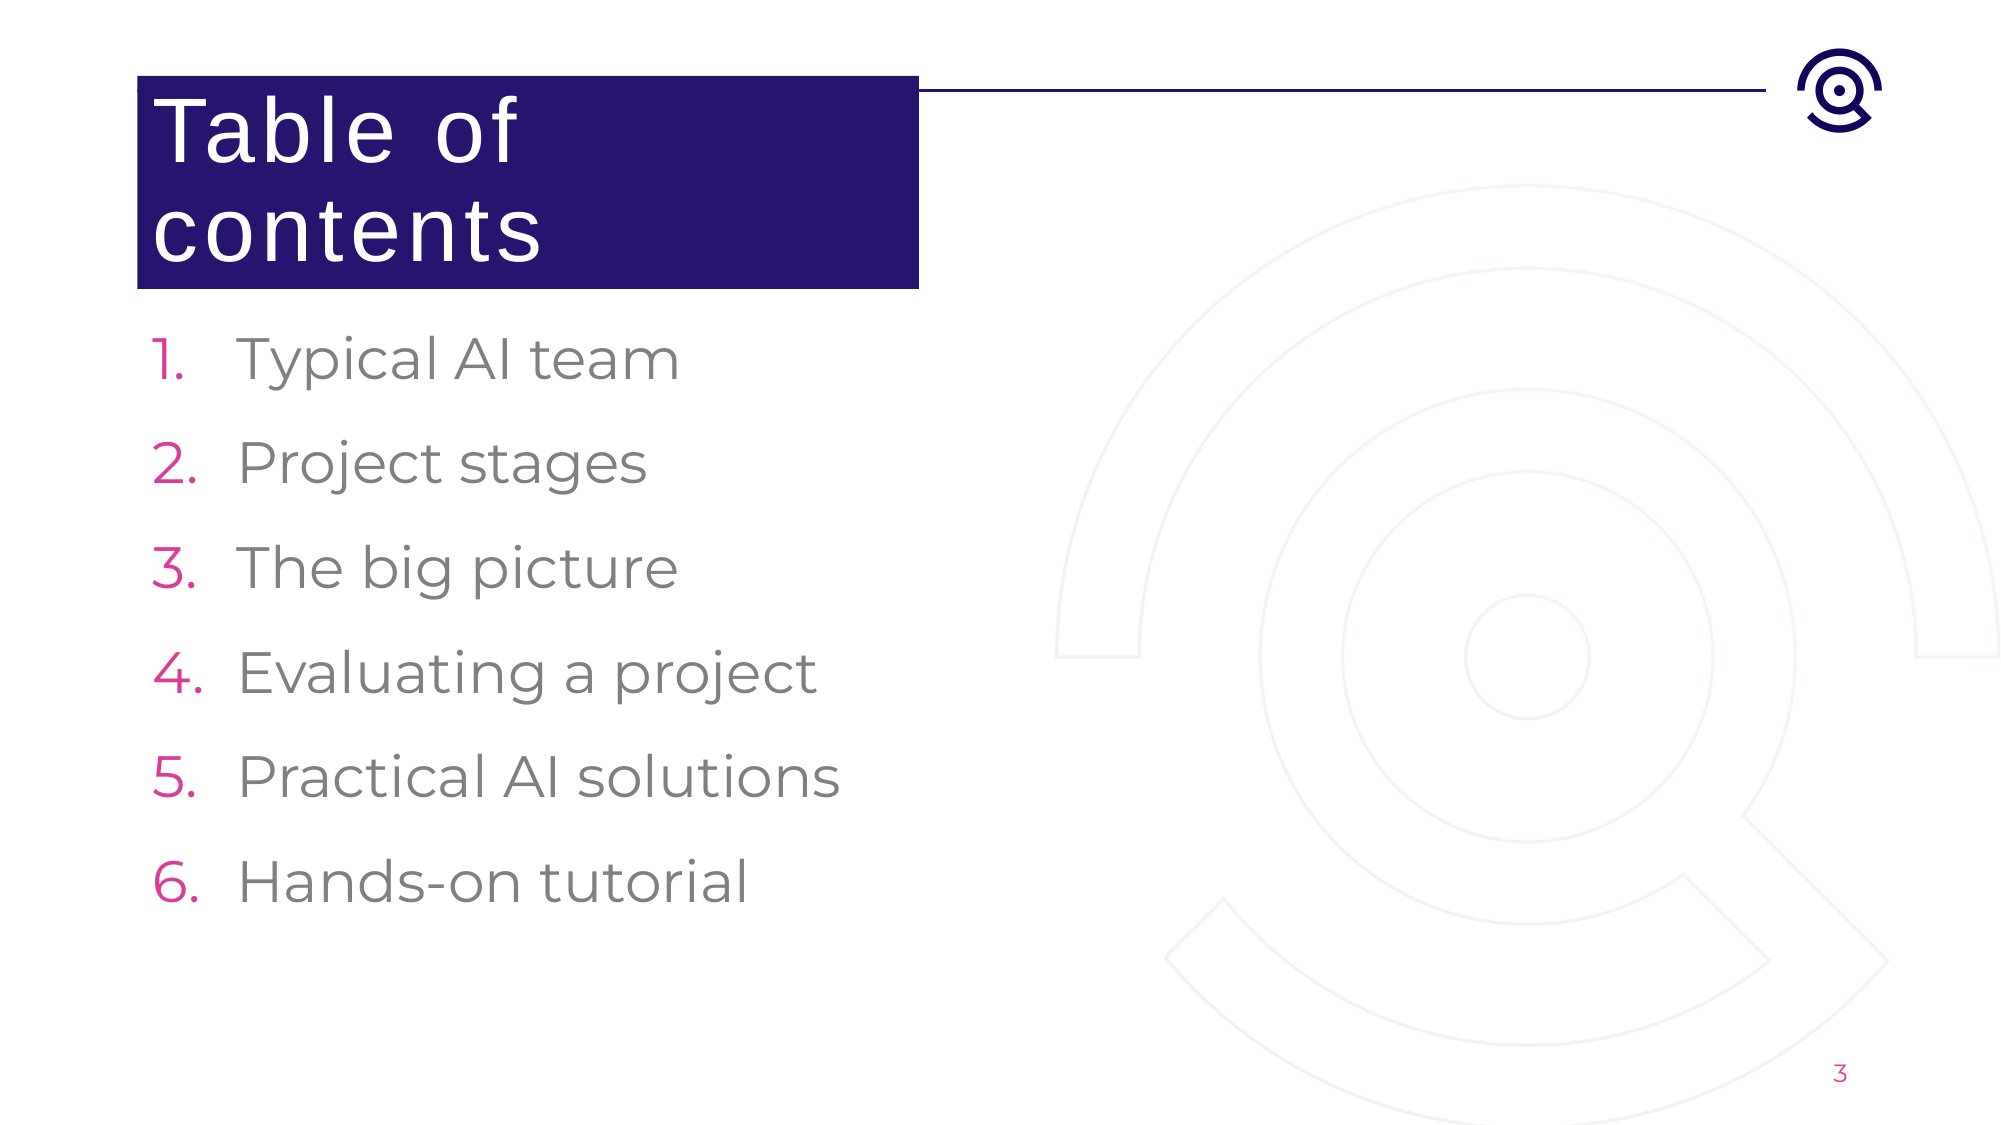

# Table of contents
Typical AI team
Project stages
The big picture
Evaluating a project
Practical AI solutions
Hands-on tutorial
3